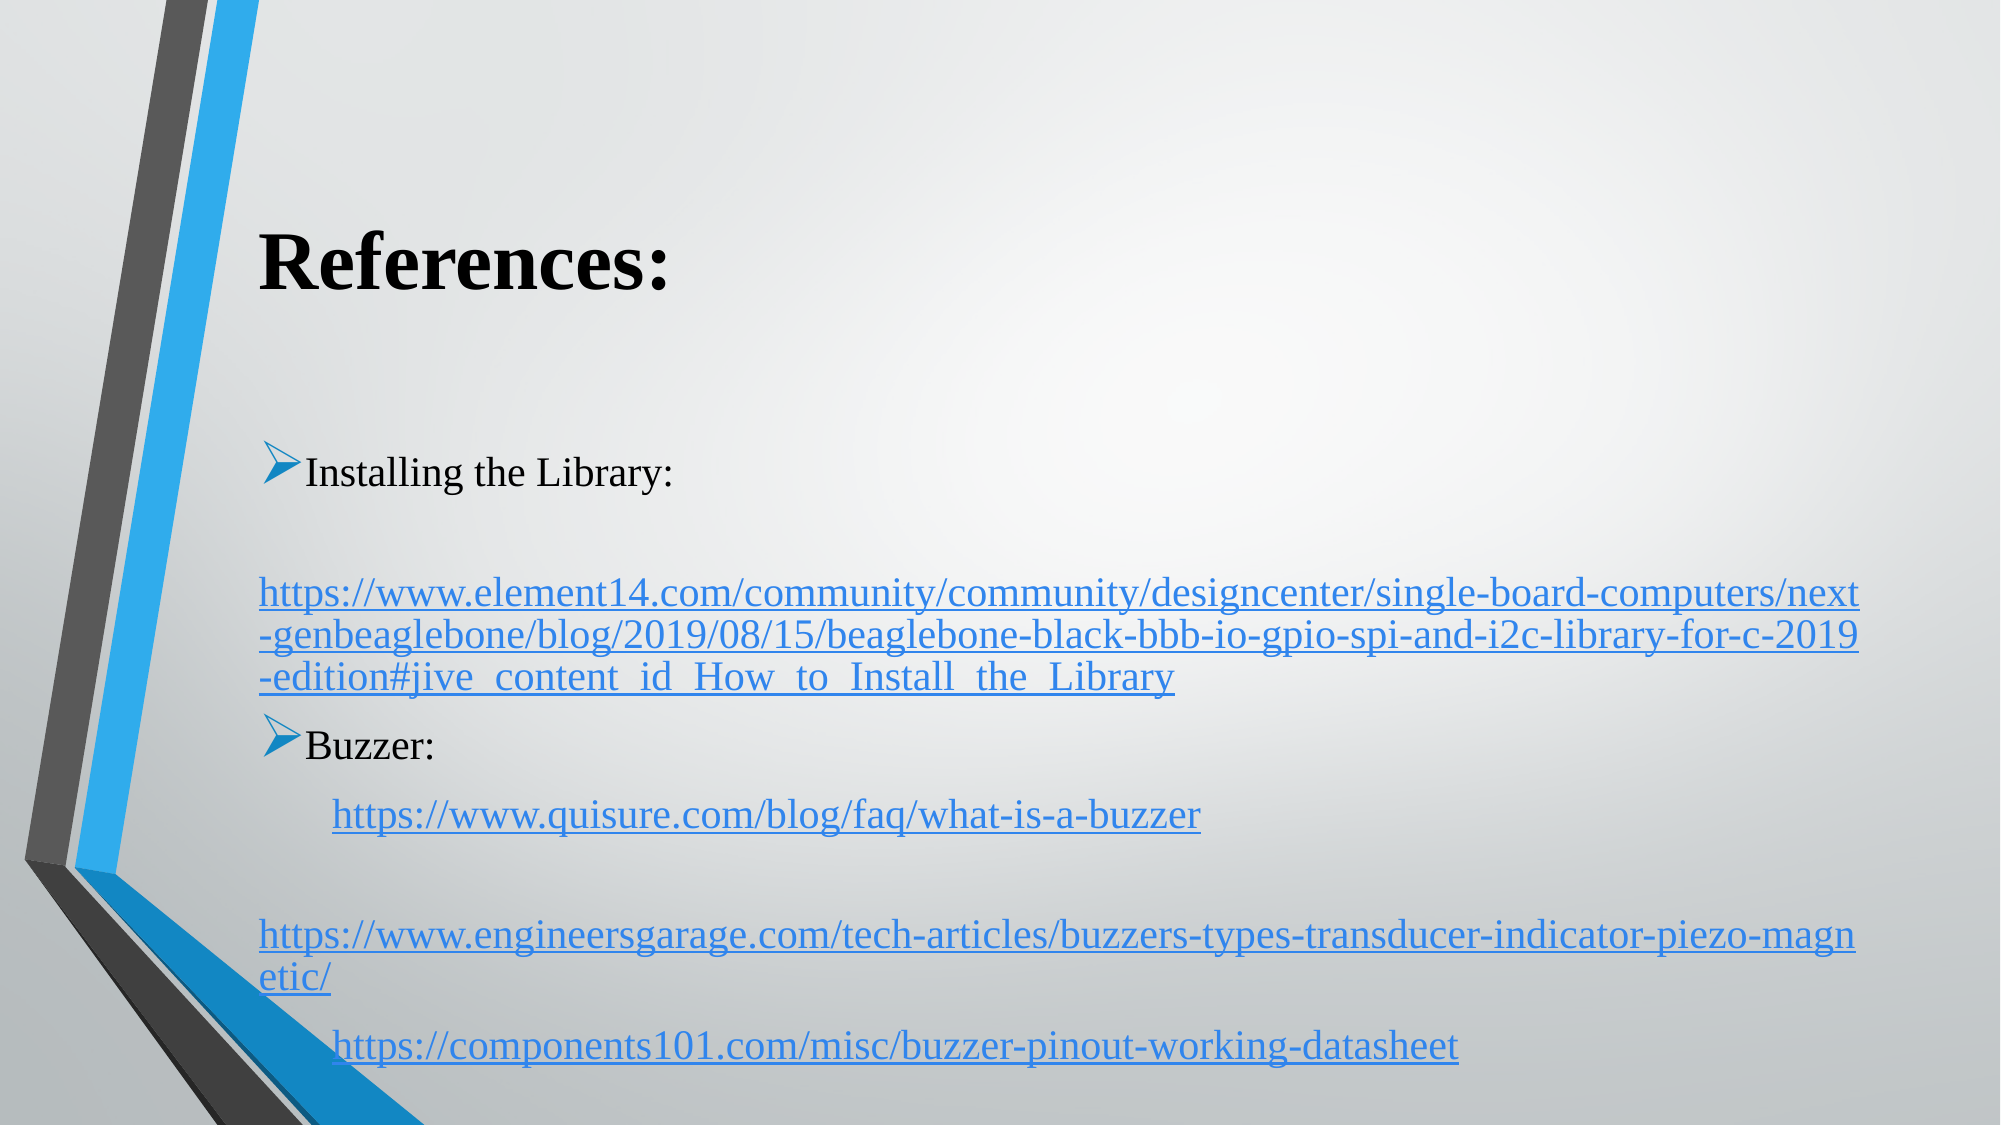

# References:
Installing the Library:
      https://www.element14.com/community/community/designcenter/single-board-computers/next-genbeaglebone/blog/2019/08/15/beaglebone-black-bbb-io-gpio-spi-and-i2c-library-for-c-2019-edition#jive_content_id_How_to_Install_the_Library
Buzzer:
       https://www.quisure.com/blog/faq/what-is-a-buzzer
       https://www.engineersgarage.com/tech-articles/buzzers-types-transducer-indicator-piezo-magnetic/
       https://components101.com/misc/buzzer-pinout-working-datasheet